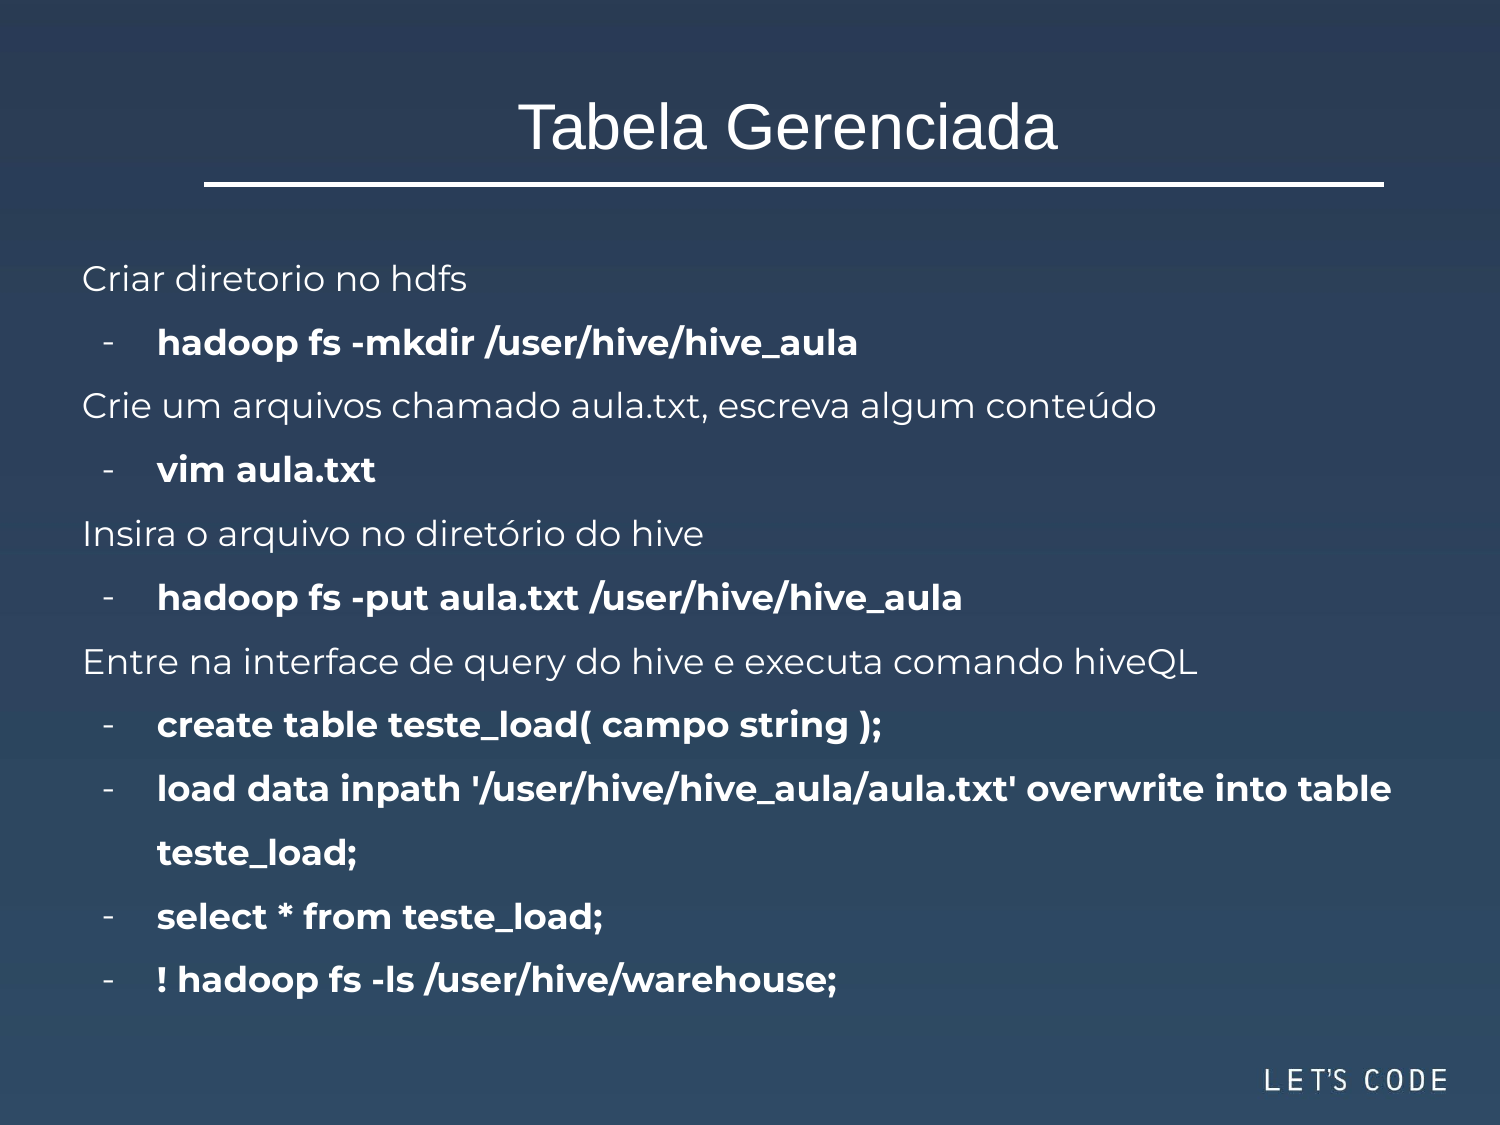

Tabela Gerenciada
Criar diretorio no hdfs
hadoop fs -mkdir /user/hive/hive_aula
Crie um arquivos chamado aula.txt, escreva algum conteúdo
vim aula.txt
Insira o arquivo no diretório do hive
hadoop fs -put aula.txt /user/hive/hive_aula
Entre na interface de query do hive e executa comando hiveQL
create table teste_load( campo string );
load data inpath '/user/hive/hive_aula/aula.txt' overwrite into table teste_load;
select * from teste_load;
! hadoop fs -ls /user/hive/warehouse;